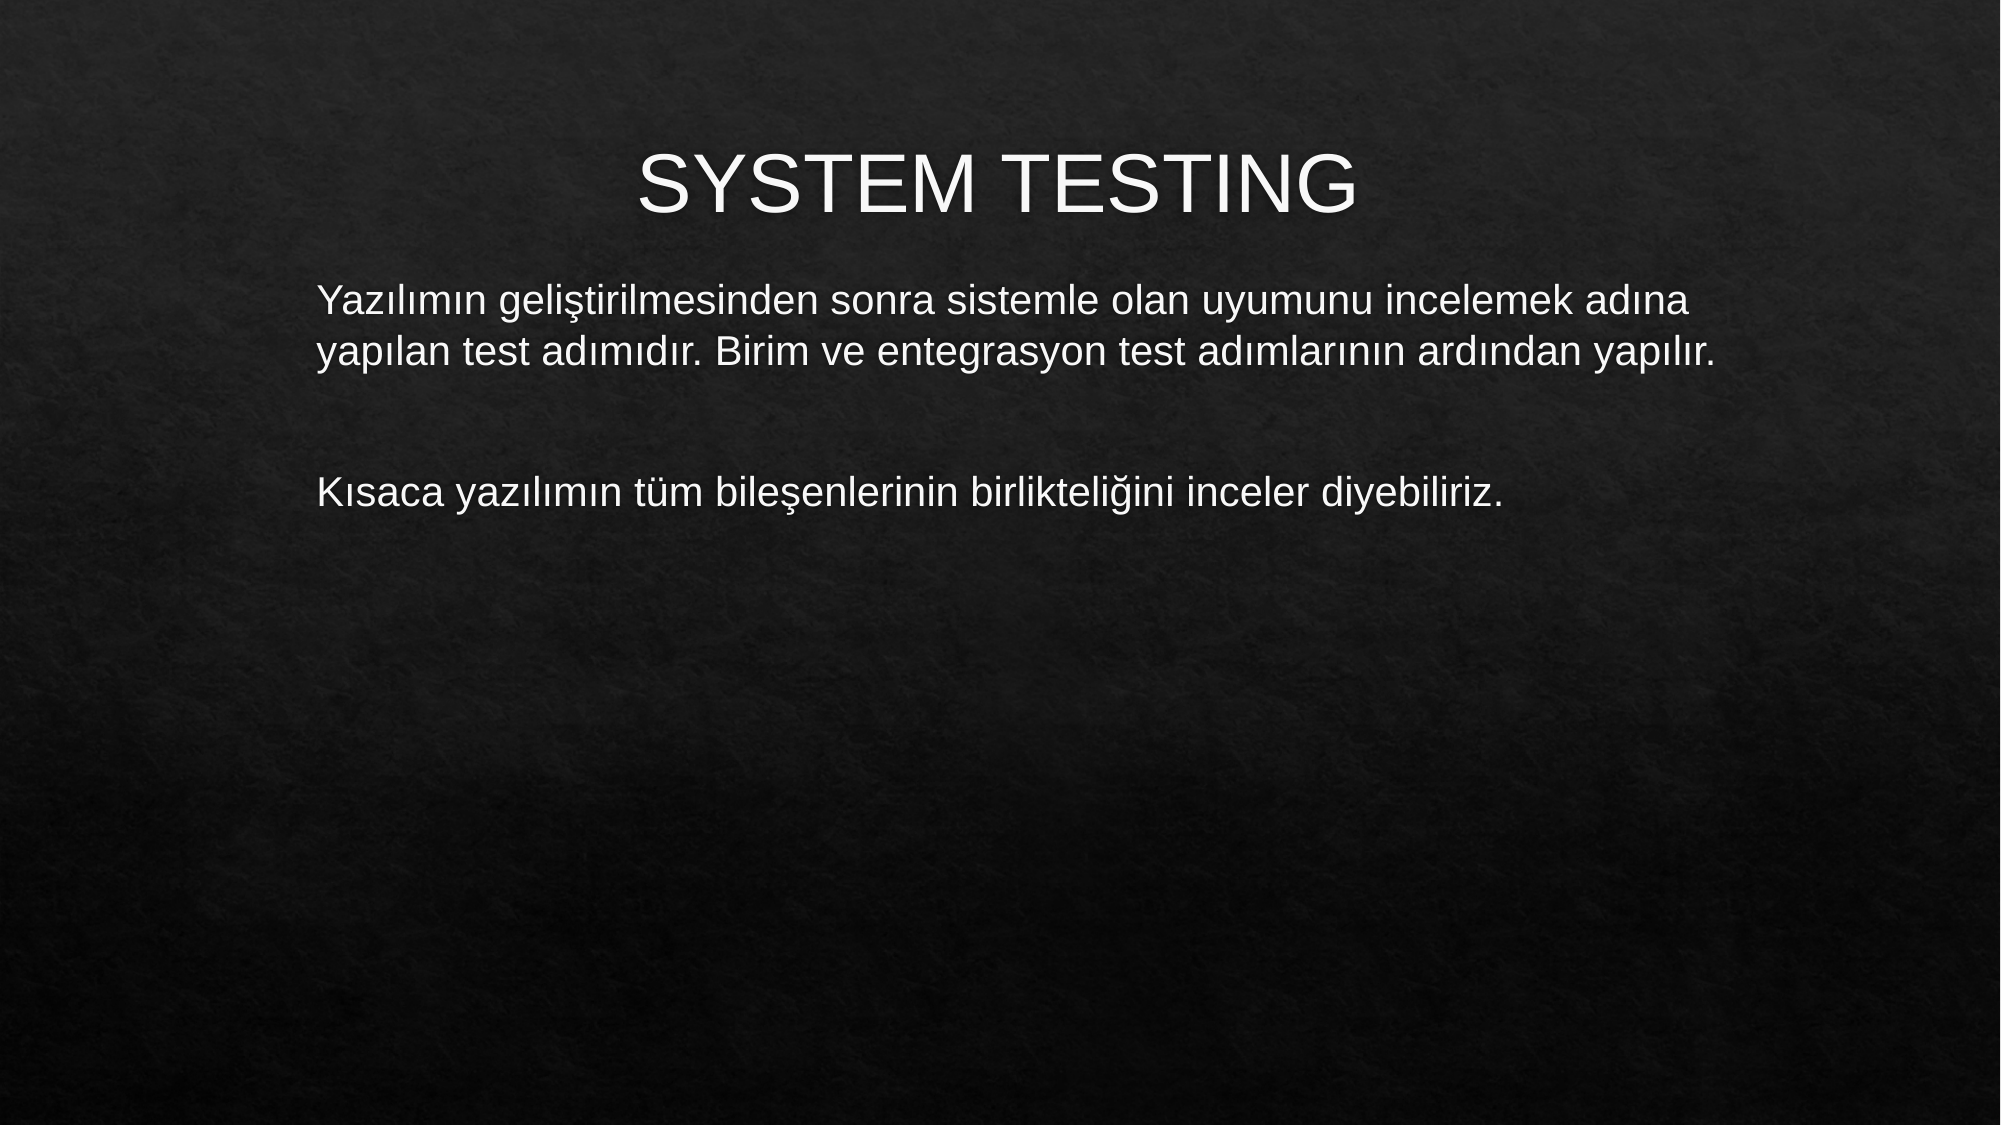

# SYSTEM TESTING
Yazılımın geliştirilmesinden sonra sistemle olan uyumunu incelemek adına yapılan test adımıdır. Birim ve entegrasyon test adımlarının ardından yapılır.

Kısaca yazılımın tüm bileşenlerinin birlikteliğini inceler diyebiliriz.